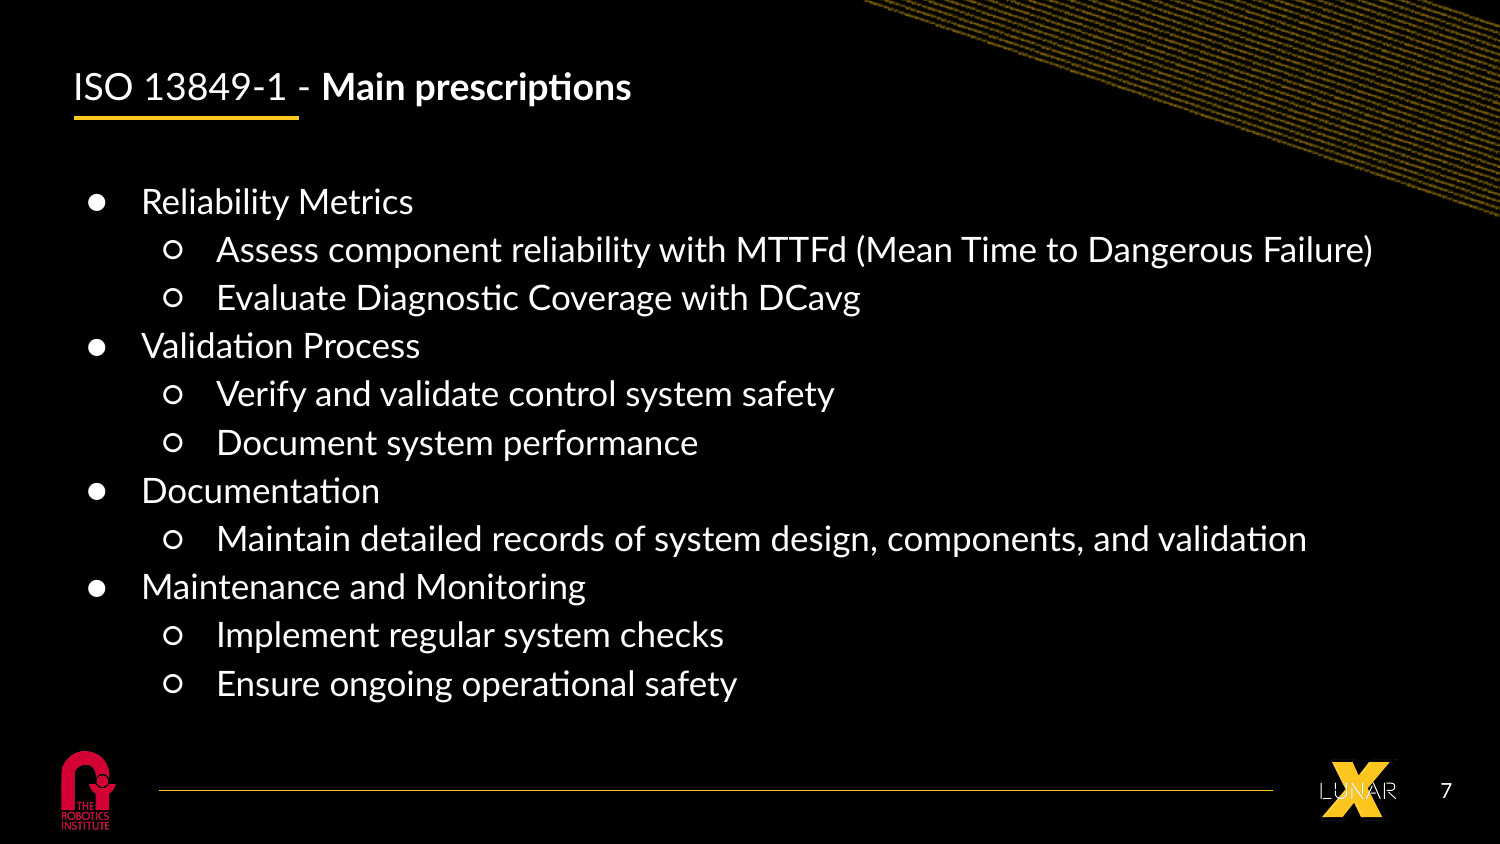

# ISO 13849-1 - Main prescriptions
Reliability Metrics
Assess component reliability with MTTFd (Mean Time to Dangerous Failure)
Evaluate Diagnostic Coverage with DCavg
Validation Process
Verify and validate control system safety
Document system performance
Documentation
Maintain detailed records of system design, components, and validation
Maintenance and Monitoring
Implement regular system checks
Ensure ongoing operational safety
7